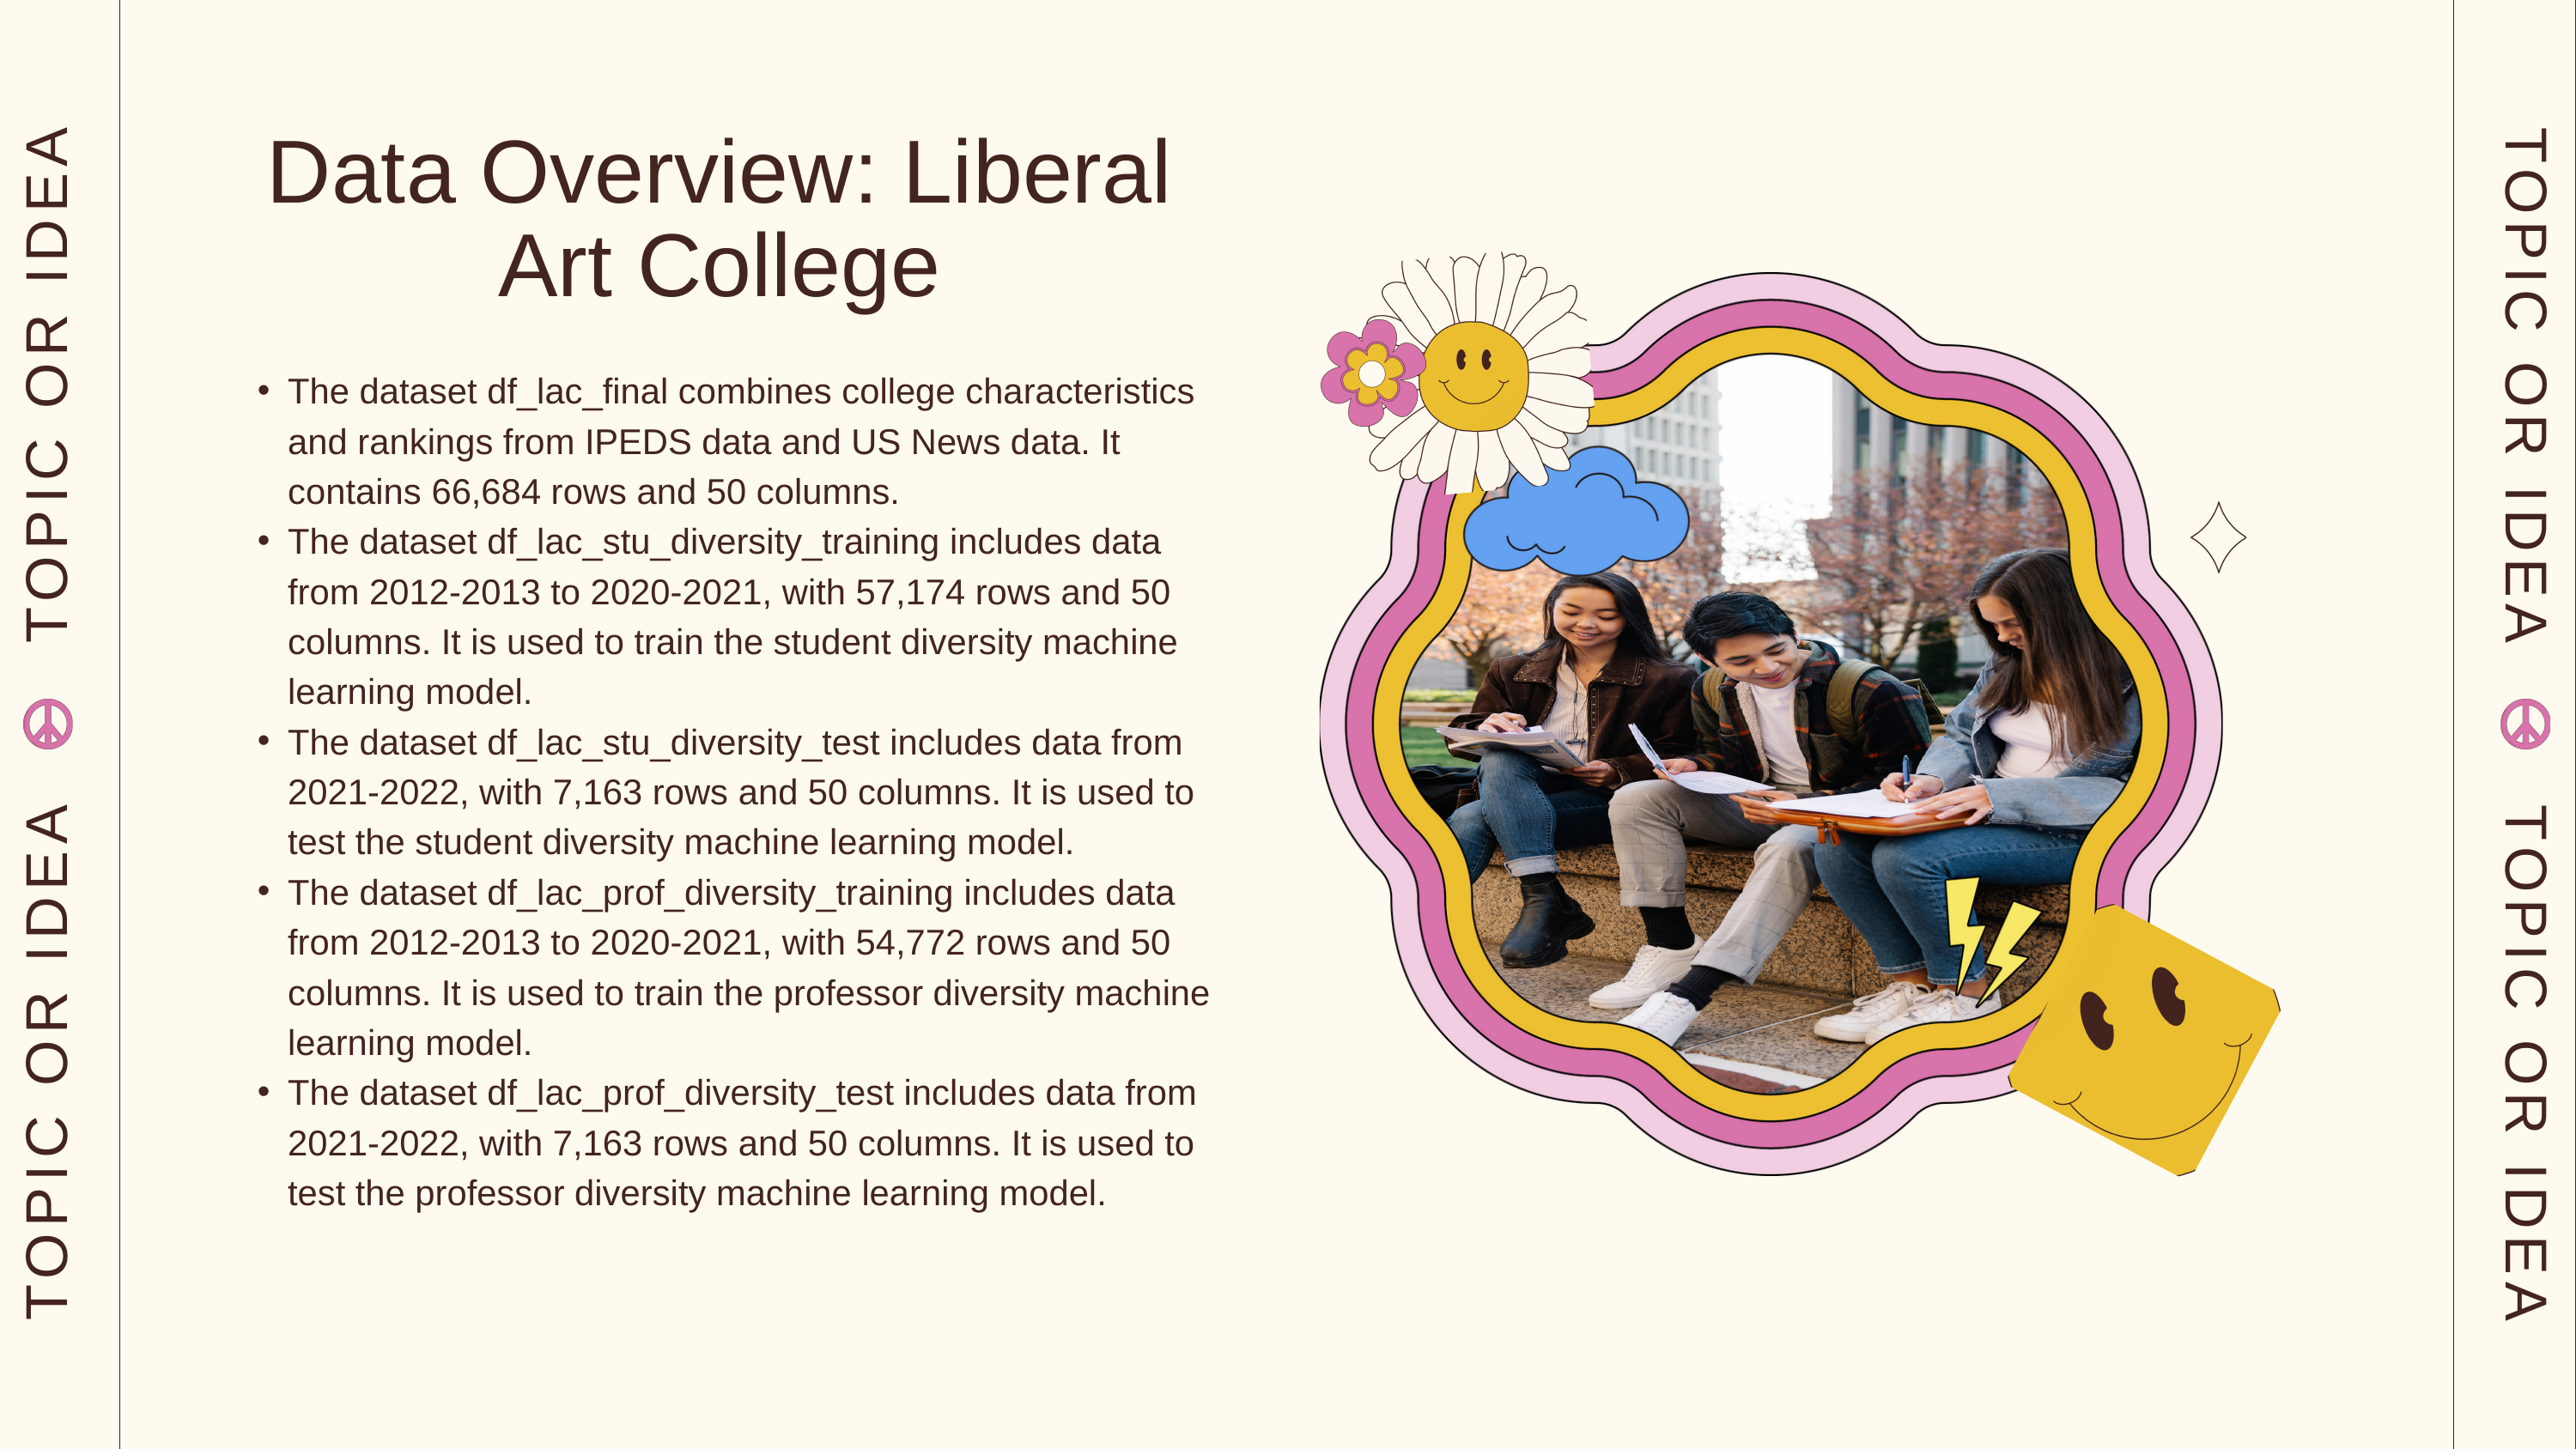

Data Overview: Liberal Art College

The dataset df_lac_final combines college characteristics and rankings from IPEDS data and US News data. It contains 66,684 rows and 50 columns.
The dataset df_lac_stu_diversity_training includes data from 2012-2013 to 2020-2021, with 57,174 rows and 50 columns. It is used to train the student diversity machine learning model.
The dataset df_lac_stu_diversity_test includes data from 2021-2022, with 7,163 rows and 50 columns. It is used to test the student diversity machine learning model.
The dataset df_lac_prof_diversity_training includes data from 2012-2013 to 2020-2021, with 54,772 rows and 50 columns. It is used to train the professor diversity machine learning model.
The dataset df_lac_prof_diversity_test includes data from 2021-2022, with 7,163 rows and 50 columns. It is used to test the professor diversity machine learning model.

TOPIC OR IDEA       TOPIC OR IDEA

TOPIC OR IDEA       TOPIC OR IDEA